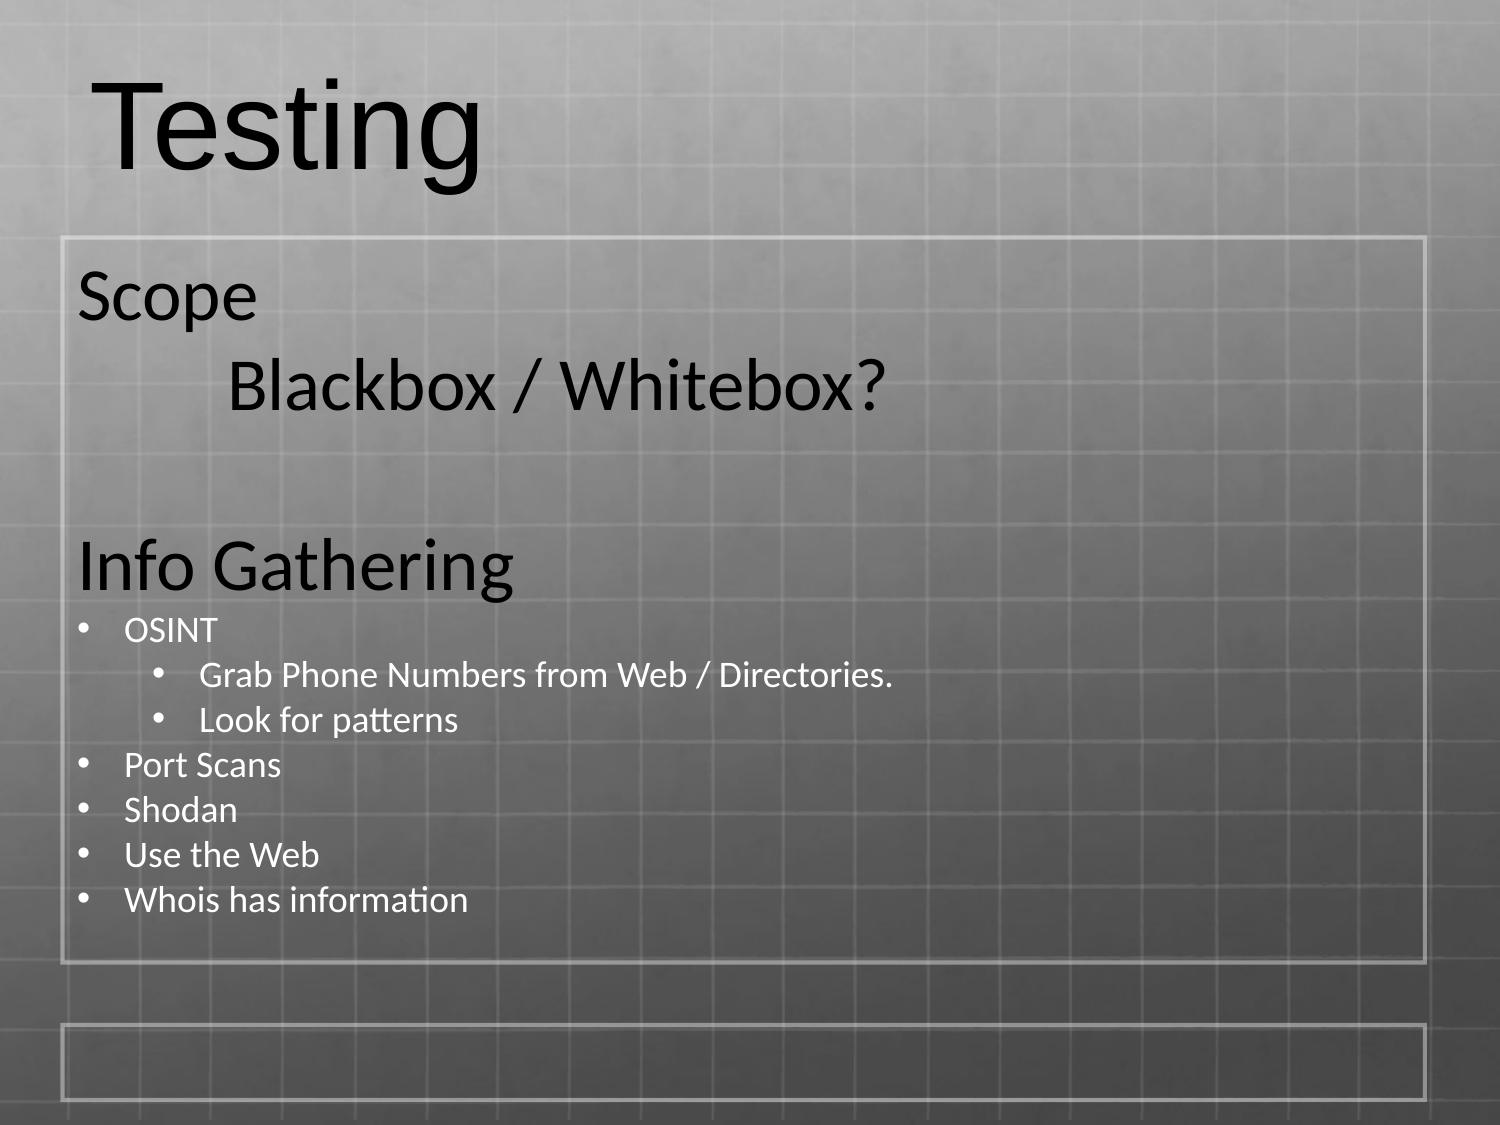

Testing
Scope
	Blackbox / Whitebox?

Info Gathering
OSINT
Grab Phone Numbers from Web / Directories.
Look for patterns
Port Scans
Shodan
Use the Web
Whois has information